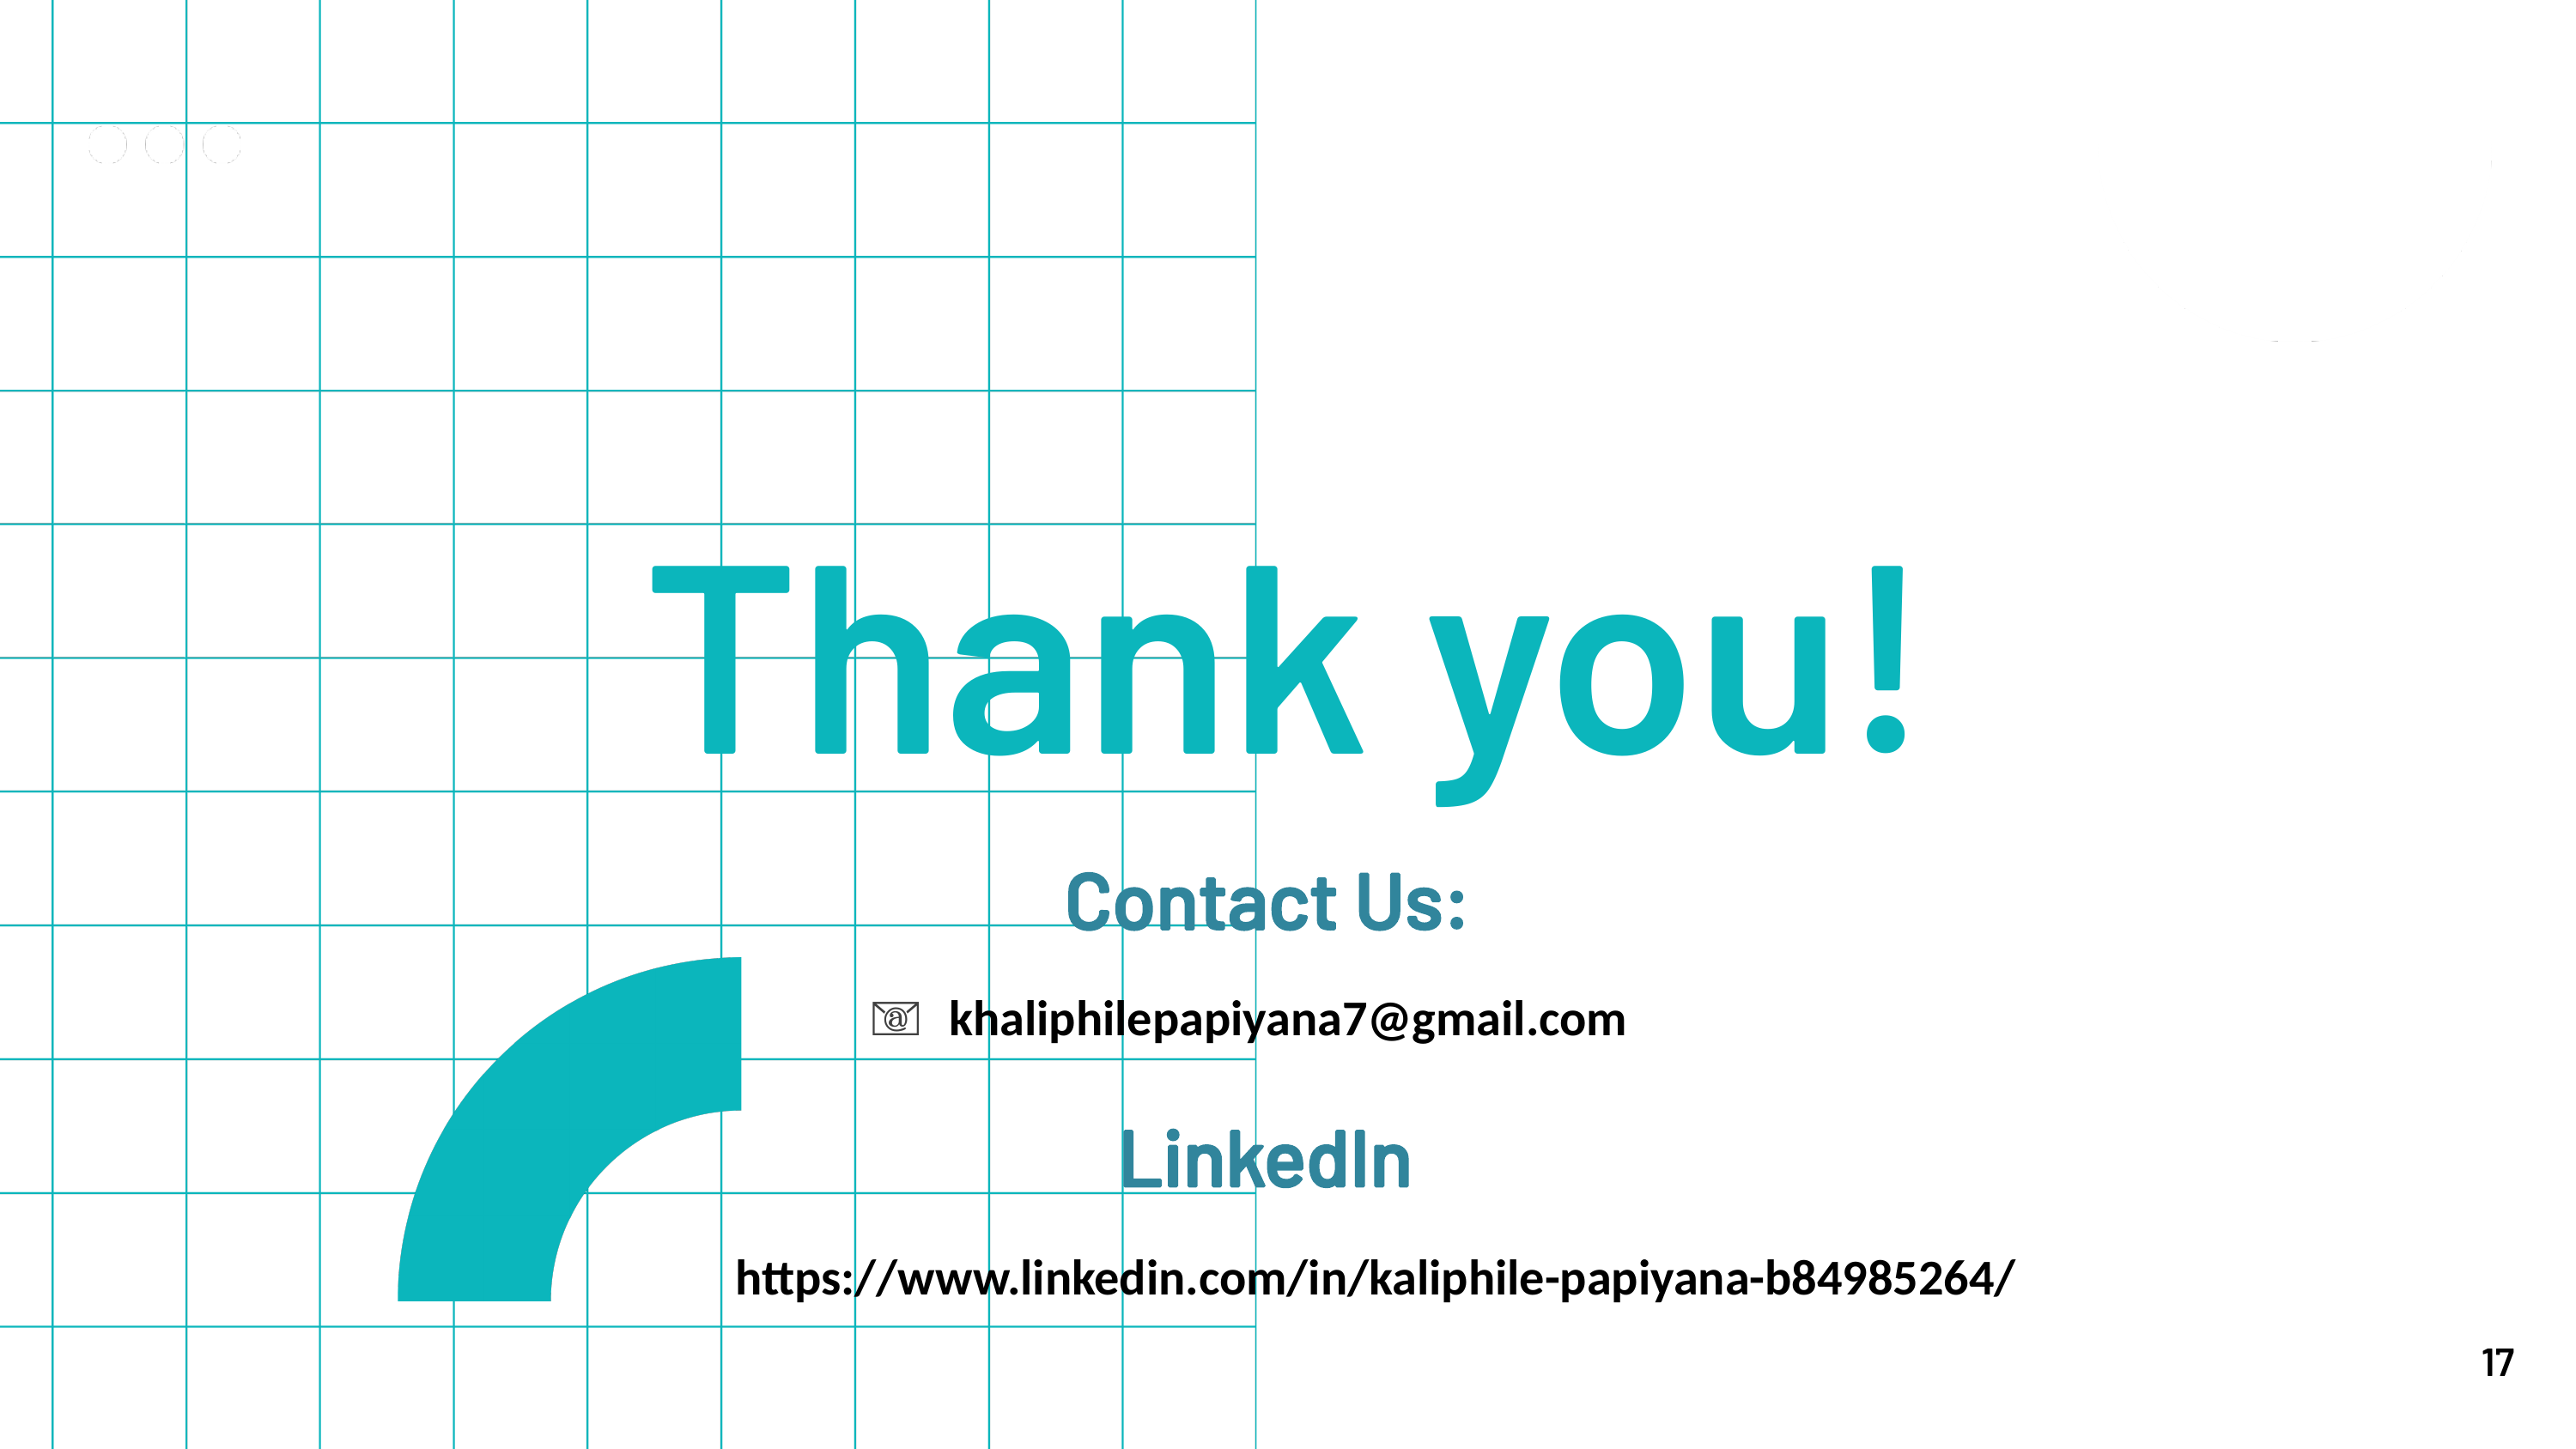

Thank you!
Contact Us:

📧  khaliphilepapiyana7@gmail.com
LinkedIn
https://www.linkedin.com/in/kaliphile-papiyana-b84985264/
17